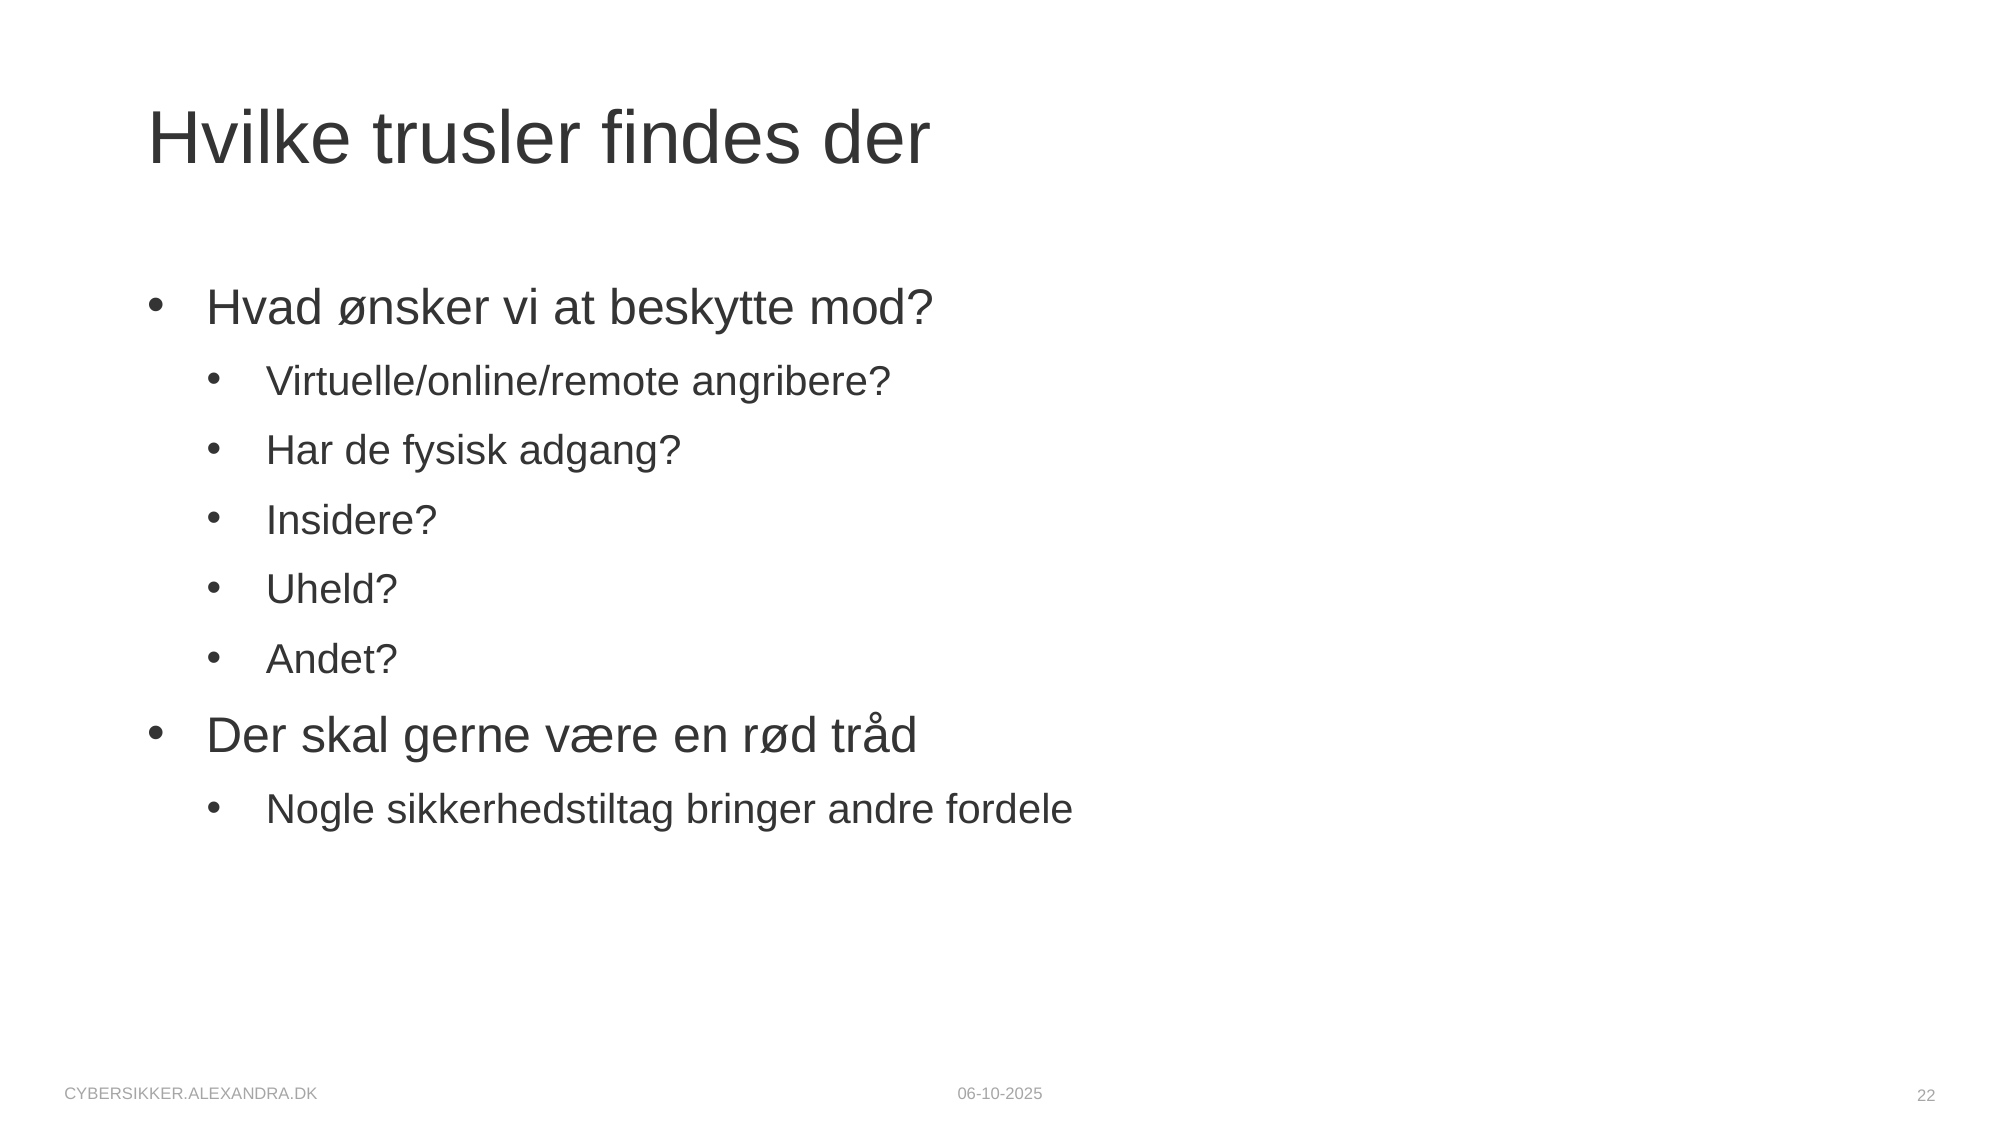

# Hvilke trusler findes der
Hvad ønsker vi at beskytte mod?
Virtuelle/online/remote angribere?
Har de fysisk adgang?
Insidere?
Uheld?
Andet?
Der skal gerne være en rød tråd
Nogle sikkerhedstiltag bringer andre fordele

cybersikker.alexandra.dk
06-10-2025
22